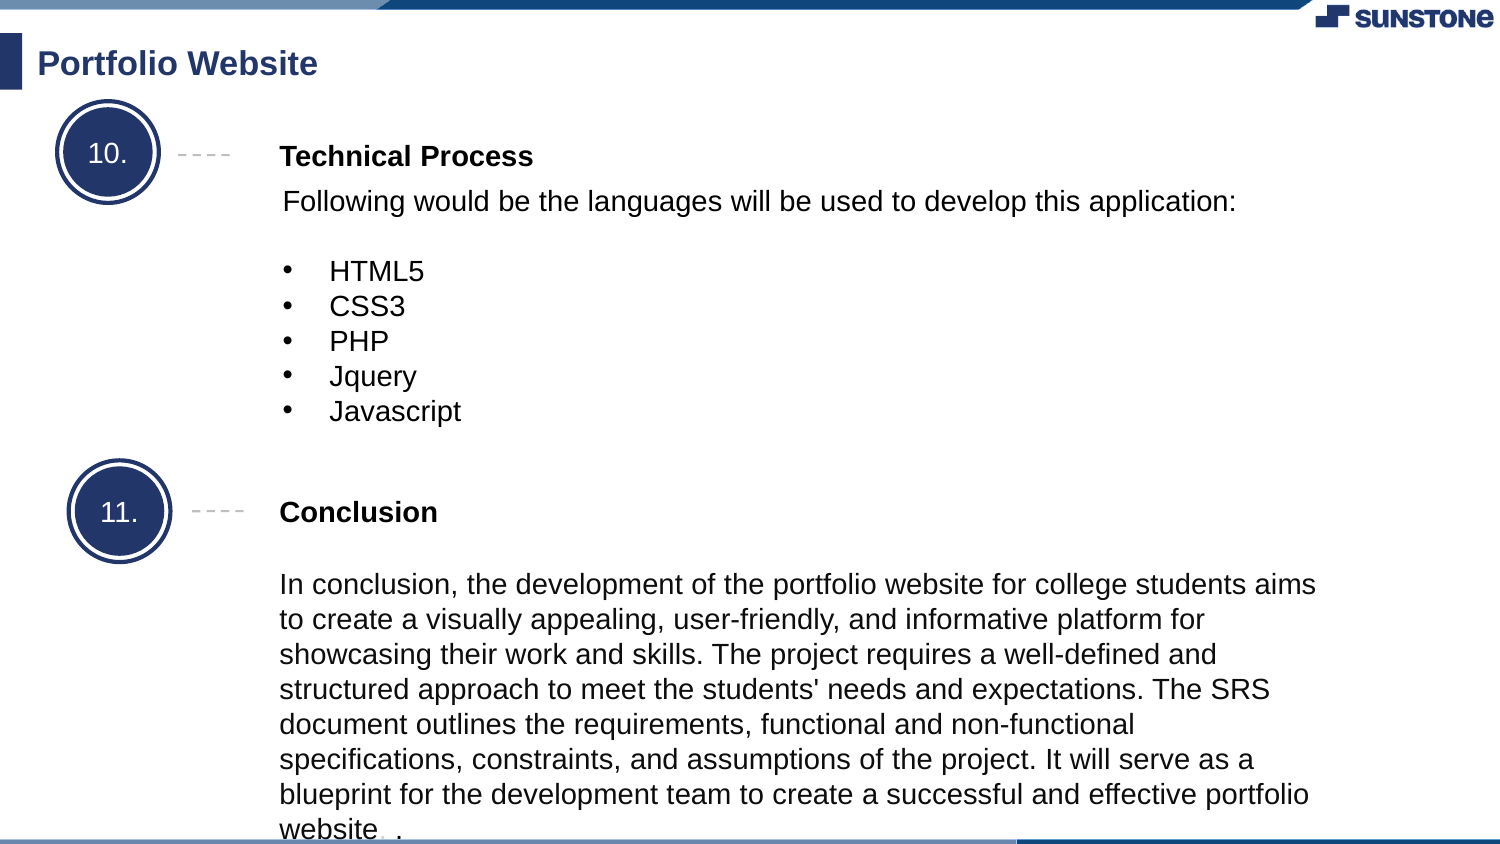

# Portfolio Website

10.
Technical Process
Following would be the languages will be used to develop this application:

HTML5
CSS3
PHP
Jquery
Javascript

11.
Conclusion
In conclusion, the development of the portfolio website for college students aims to create a visually appealing, user-friendly, and informative platform for showcasing their work and skills. The project requires a well-defined and structured approach to meet the students' needs and expectations. The SRS document outlines the requirements, functional and non-functional specifications, constraints, and assumptions of the project. It will serve as a blueprint for the development team to create a successful and effective portfolio website. .